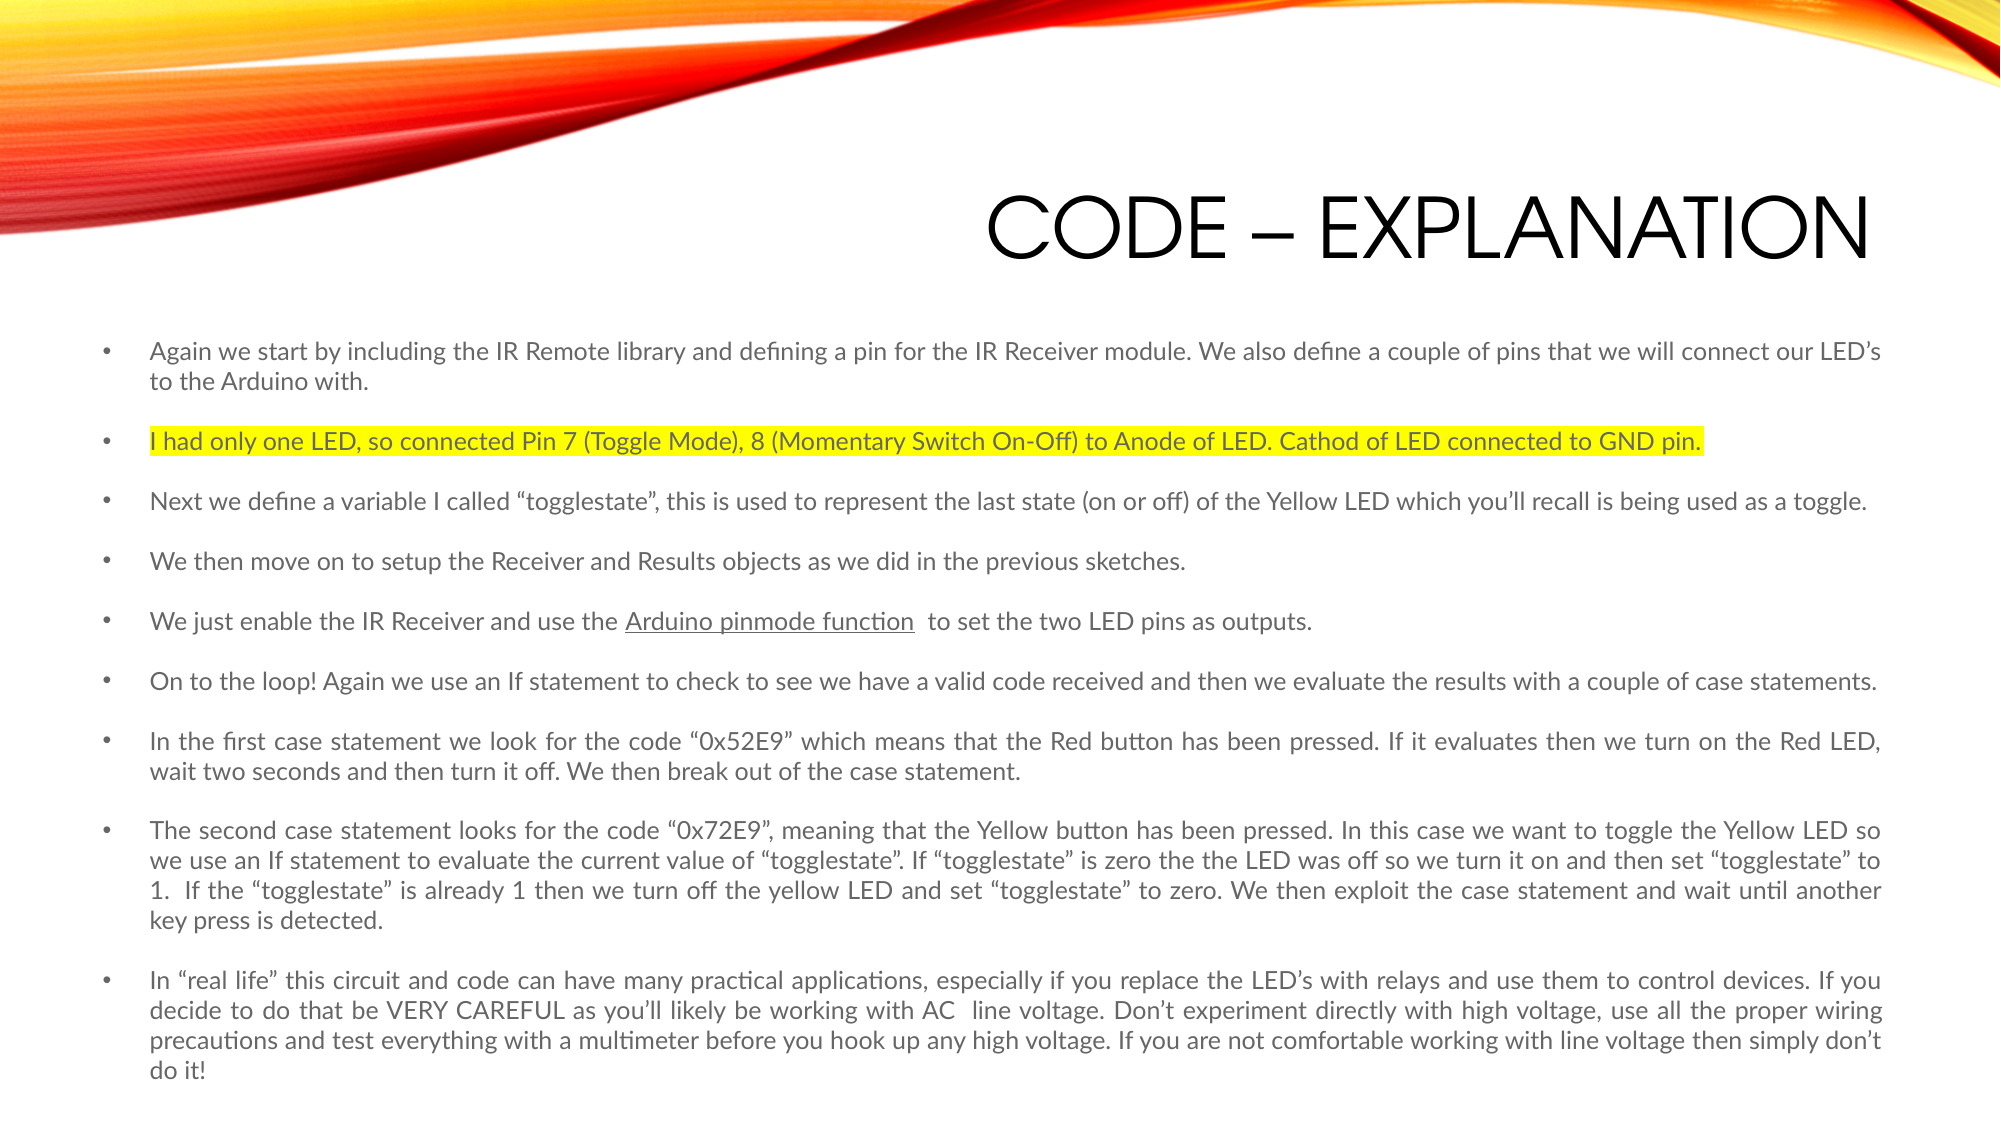

# Code – Explanation
Again we start by including the IR Remote library and defining a pin for the IR Receiver module. We also define a couple of pins that we will connect our LED’s to the Arduino with.

I had only one LED, so connected Pin 7 (Toggle Mode), 8 (Momentary Switch On-Off) to Anode of LED. Cathod of LED connected to GND pin.

Next we define a variable I called “togglestate”, this is used to represent the last state (on or off) of the Yellow LED which you’ll recall is being used as a toggle.

We then move on to setup the Receiver and Results objects as we did in the previous sketches.

We just enable the IR Receiver and use the Arduino pinmode function  to set the two LED pins as outputs.

On to the loop! Again we use an If statement to check to see we have a valid code received and then we evaluate the results with a couple of case statements.

In the first case statement we look for the code “0x52E9” which means that the Red button has been pressed. If it evaluates then we turn on the Red LED, wait two seconds and then turn it off. We then break out of the case statement.

The second case statement looks for the code “0x72E9”, meaning that the Yellow button has been pressed. In this case we want to toggle the Yellow LED so we use an If statement to evaluate the current value of “togglestate”. If “togglestate” is zero the the LED was off so we turn it on and then set “togglestate” to 1.  If the “togglestate” is already 1 then we turn off the yellow LED and set “togglestate” to zero. We then exploit the case statement and wait until another key press is detected.

In “real life” this circuit and code can have many practical applications, especially if you replace the LED’s with relays and use them to control devices. If you decide to do that be VERY CAREFUL as you’ll likely be working with AC  line voltage. Don’t experiment directly with high voltage, use all the proper wiring precautions and test everything with a multimeter before you hook up any high voltage. If you are not comfortable working with line voltage then simply don’t do it!